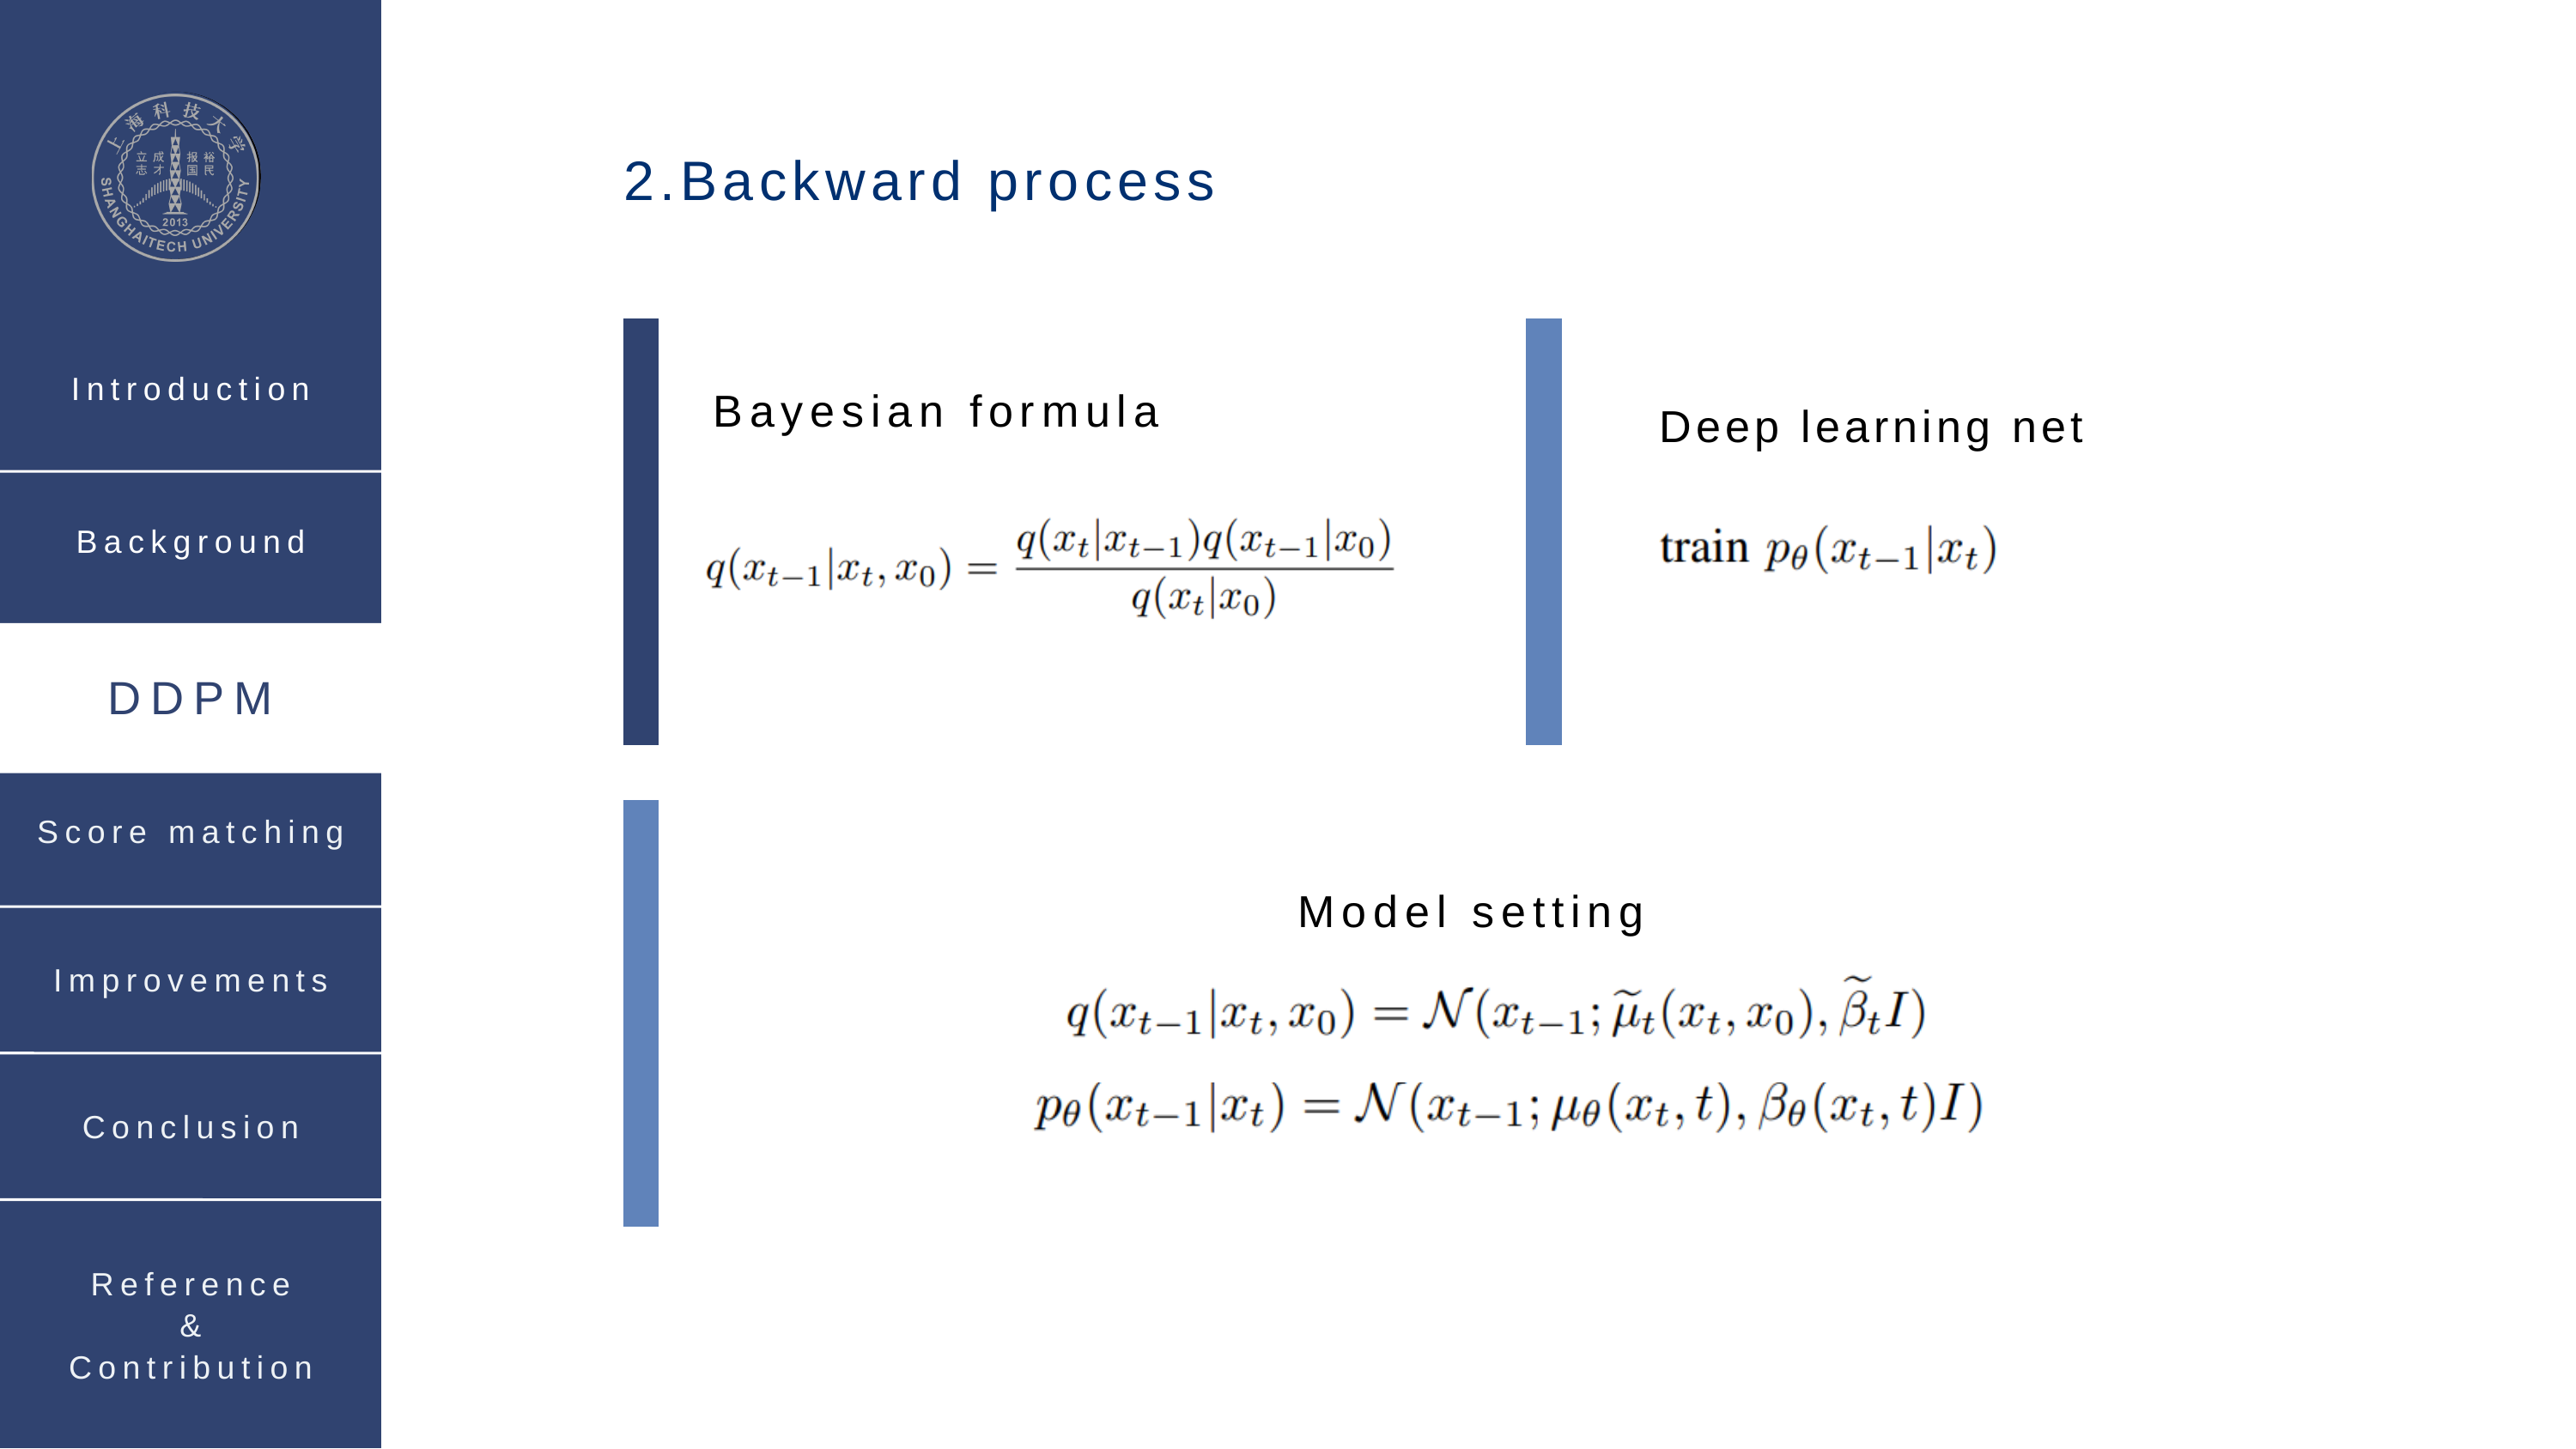

2.Backward process

Introduction
 Deep learning net
Bayesian formula

Background

DDPM

Score matching
Model setting

Improvements

Conclusion

Reference
&
Contribution